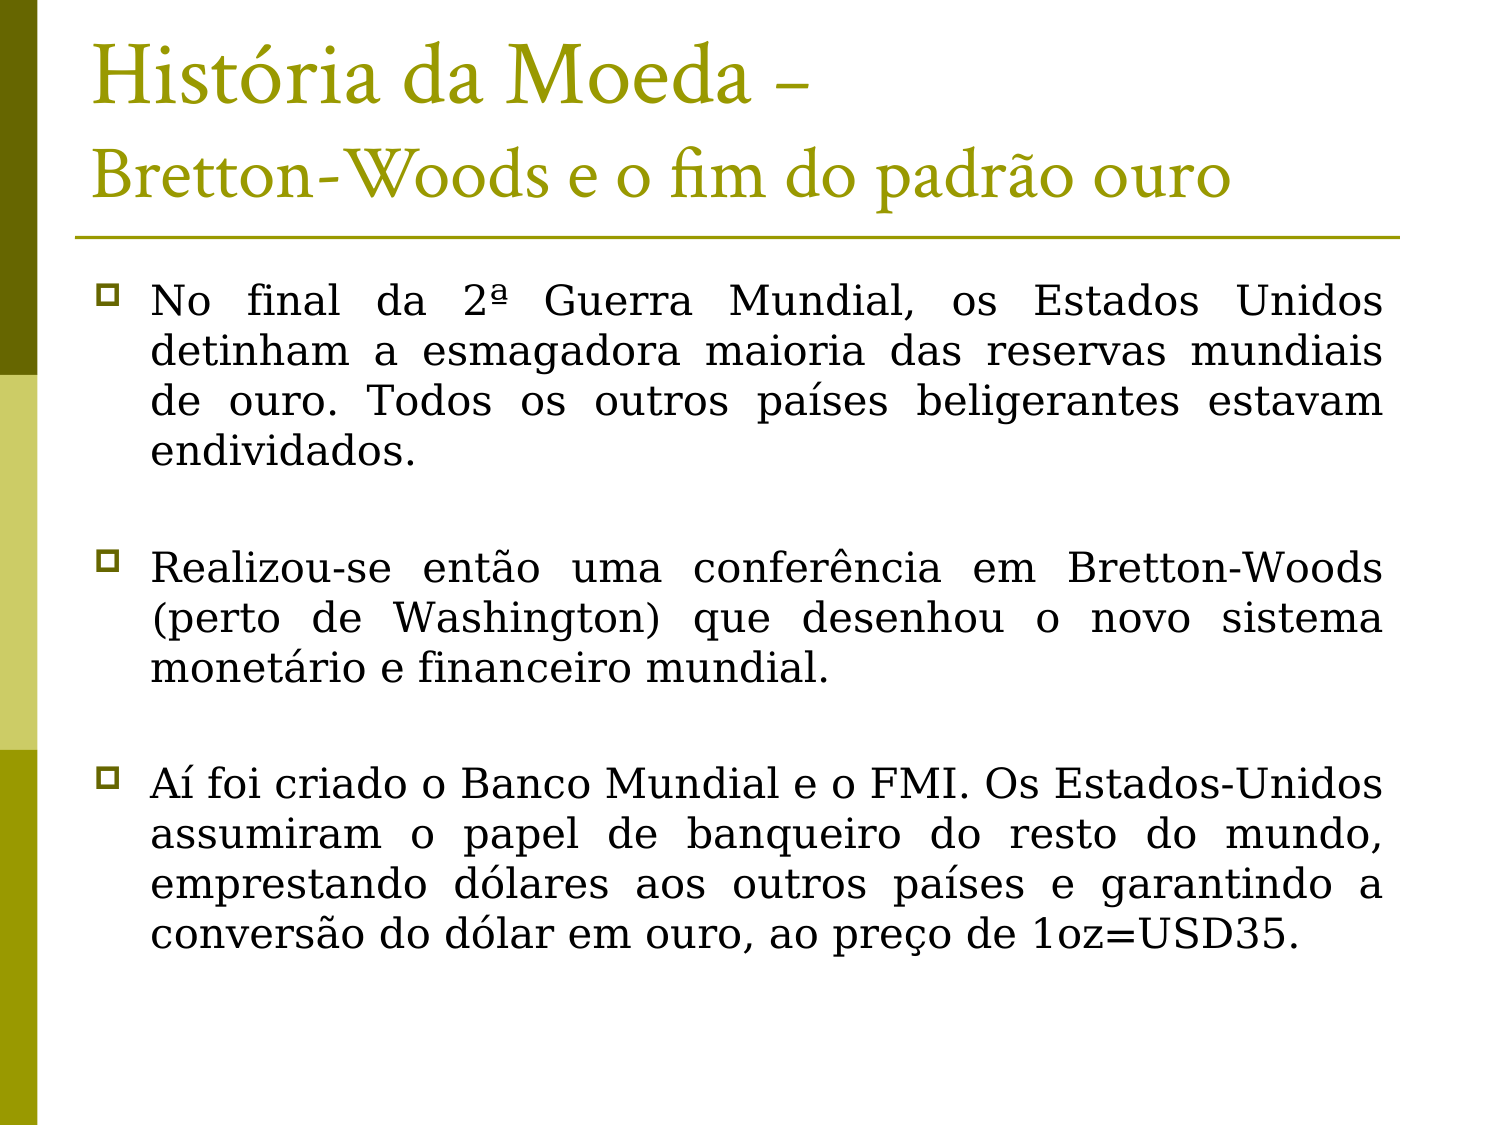

História da Moeda –
Bretton-Woods e o fim do padrão ouro
No final da 2ª Guerra Mundial, os Estados Unidos detinham a esmagadora maioria das reservas mundiais de ouro. Todos os outros países beligerantes estavam endividados.

Realizou-se então uma conferência em Bretton-Woods (perto de Washington) que desenhou o novo sistema monetário e financeiro mundial.

Aí foi criado o Banco Mundial e o FMI. Os Estados-Unidos assumiram o papel de banqueiro do resto do mundo, emprestando dólares aos outros países e garantindo a conversão do dólar em ouro, ao preço de 1oz=USD35.